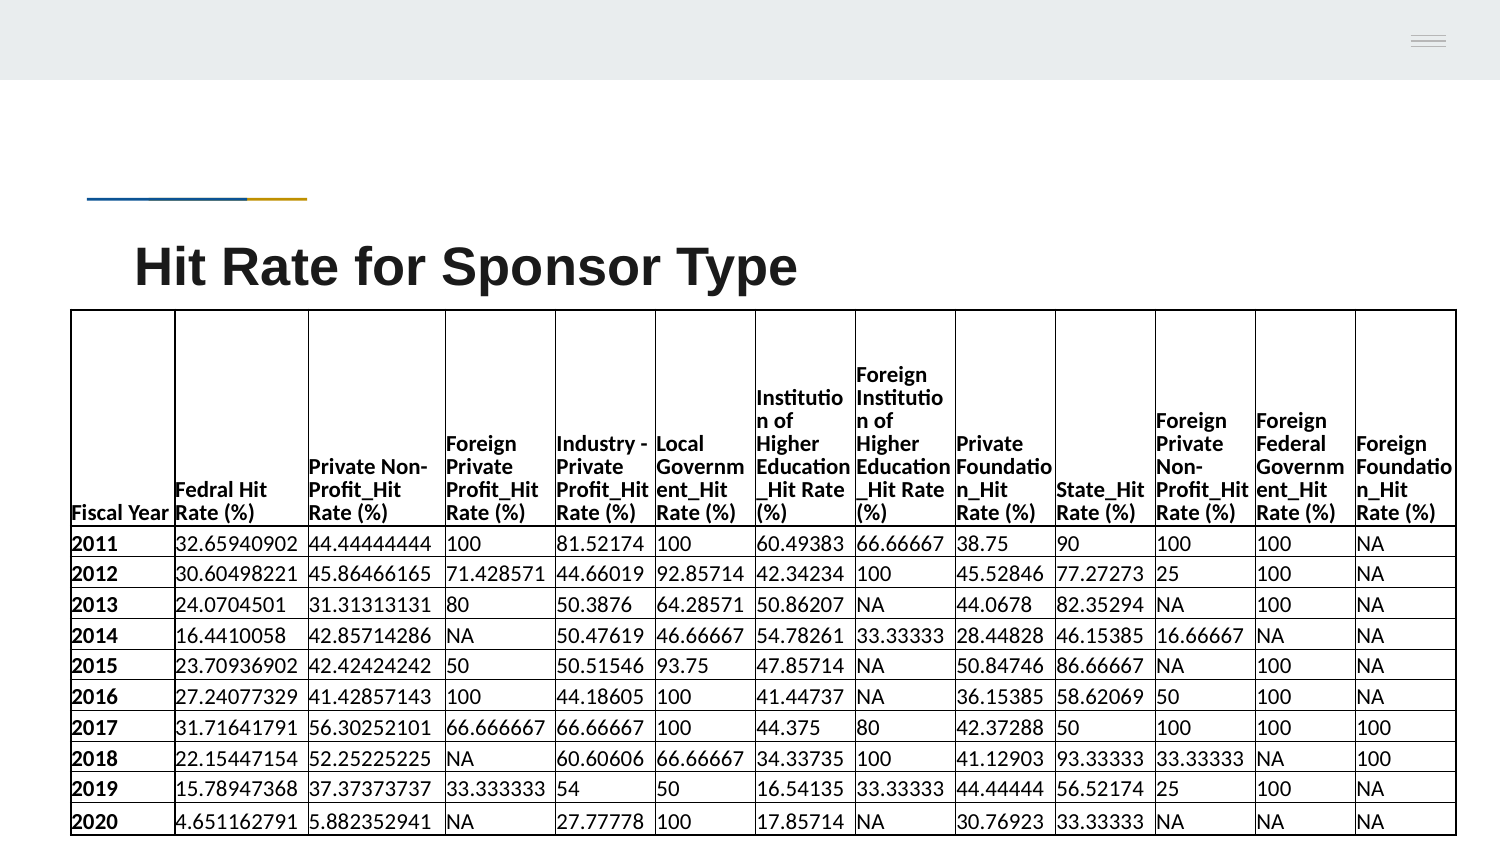

# Hit Rate for Sponsor Type
| Fiscal Year | Fedral Hit Rate (%) | Private Non-Profit\_Hit Rate (%) | Foreign Private Profit\_Hit Rate (%) | Industry - Private Profit\_Hit Rate (%) | Local Government\_Hit Rate (%) | Institution of Higher Education\_Hit Rate (%) | Foreign Institution of Higher Education\_Hit Rate (%) | Private Foundation\_Hit Rate (%) | State\_Hit Rate (%) | Foreign Private Non-Profit\_Hit Rate (%) | Foreign Federal Government\_Hit Rate (%) | Foreign Foundation\_Hit Rate (%) |
| --- | --- | --- | --- | --- | --- | --- | --- | --- | --- | --- | --- | --- |
| 2011 | 32.65940902 | 44.44444444 | 100 | 81.52174 | 100 | 60.49383 | 66.66667 | 38.75 | 90 | 100 | 100 | NA |
| 2012 | 30.60498221 | 45.86466165 | 71.428571 | 44.66019 | 92.85714 | 42.34234 | 100 | 45.52846 | 77.27273 | 25 | 100 | NA |
| 2013 | 24.0704501 | 31.31313131 | 80 | 50.3876 | 64.28571 | 50.86207 | NA | 44.0678 | 82.35294 | NA | 100 | NA |
| 2014 | 16.4410058 | 42.85714286 | NA | 50.47619 | 46.66667 | 54.78261 | 33.33333 | 28.44828 | 46.15385 | 16.66667 | NA | NA |
| 2015 | 23.70936902 | 42.42424242 | 50 | 50.51546 | 93.75 | 47.85714 | NA | 50.84746 | 86.66667 | NA | 100 | NA |
| 2016 | 27.24077329 | 41.42857143 | 100 | 44.18605 | 100 | 41.44737 | NA | 36.15385 | 58.62069 | 50 | 100 | NA |
| 2017 | 31.71641791 | 56.30252101 | 66.666667 | 66.66667 | 100 | 44.375 | 80 | 42.37288 | 50 | 100 | 100 | 100 |
| 2018 | 22.15447154 | 52.25225225 | NA | 60.60606 | 66.66667 | 34.33735 | 100 | 41.12903 | 93.33333 | 33.33333 | NA | 100 |
| 2019 | 15.78947368 | 37.37373737 | 33.333333 | 54 | 50 | 16.54135 | 33.33333 | 44.44444 | 56.52174 | 25 | 100 | NA |
| 2020 | 4.651162791 | 5.882352941 | NA | 27.77778 | 100 | 17.85714 | NA | 30.76923 | 33.33333 | NA | NA | NA |